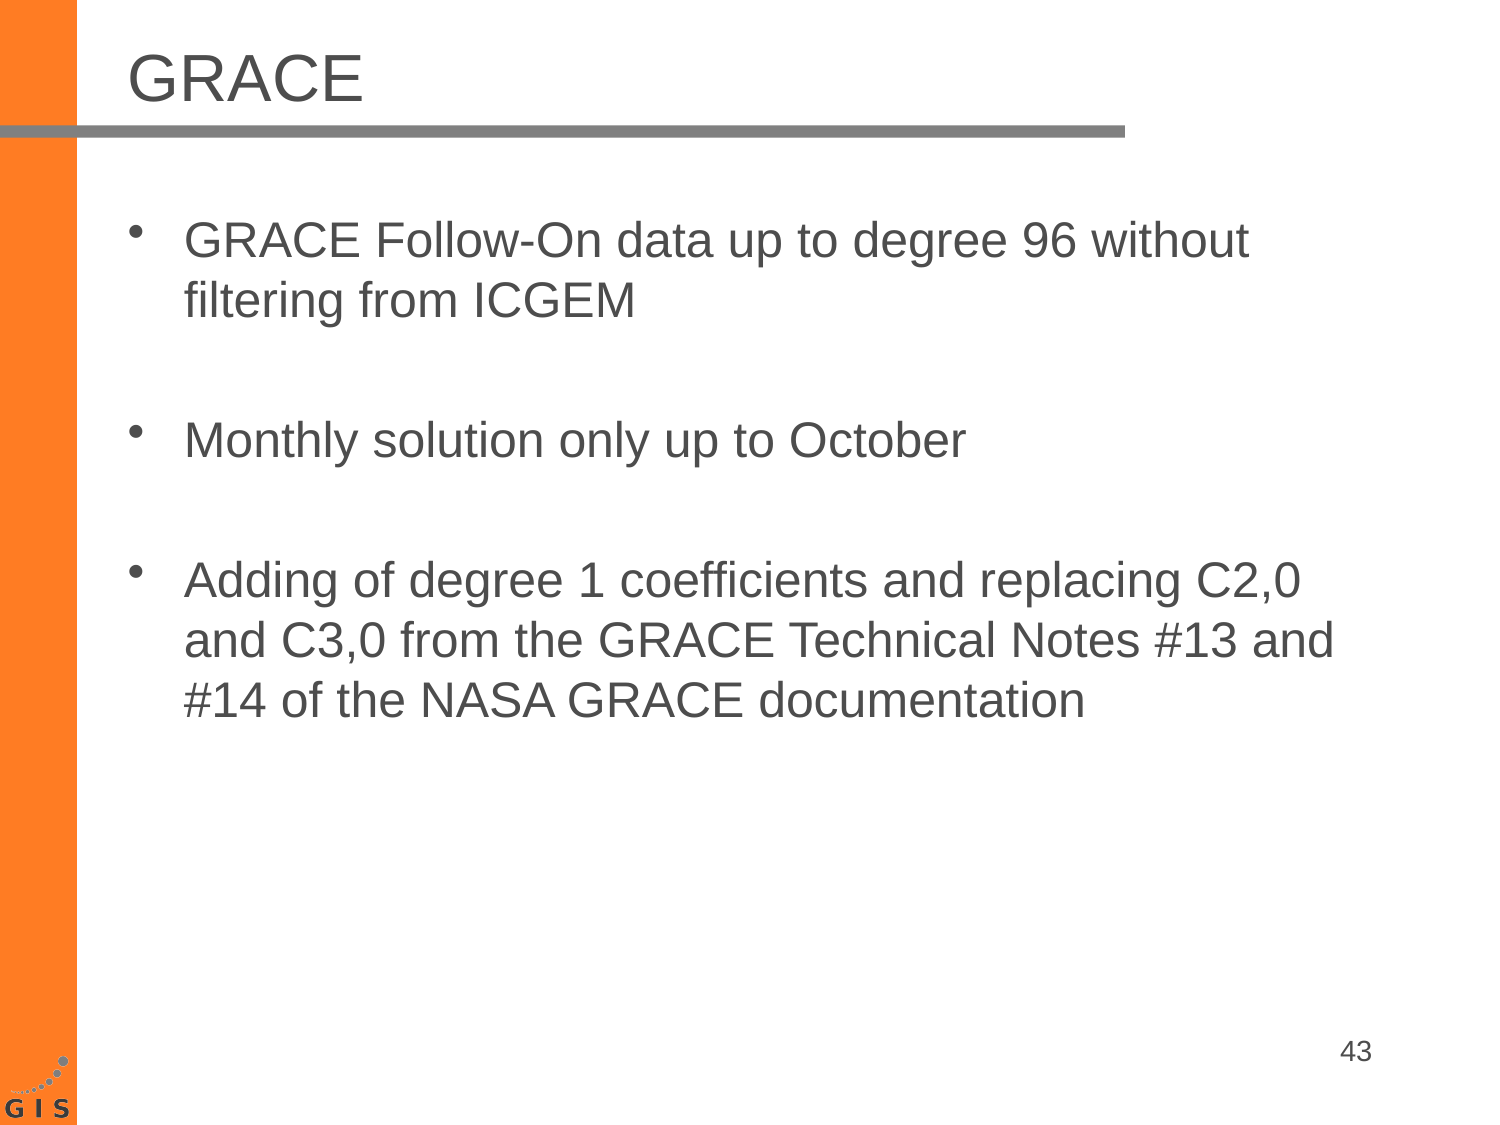

# GRACE
GRACE Follow-On data up to degree 96 without filtering from ICGEM

Monthly solution only up to October

Adding of degree 1 coefficients and replacing C2,0 and C3,0 from the GRACE Technical Notes #13 and #14 of the NASA GRACE documentation

43